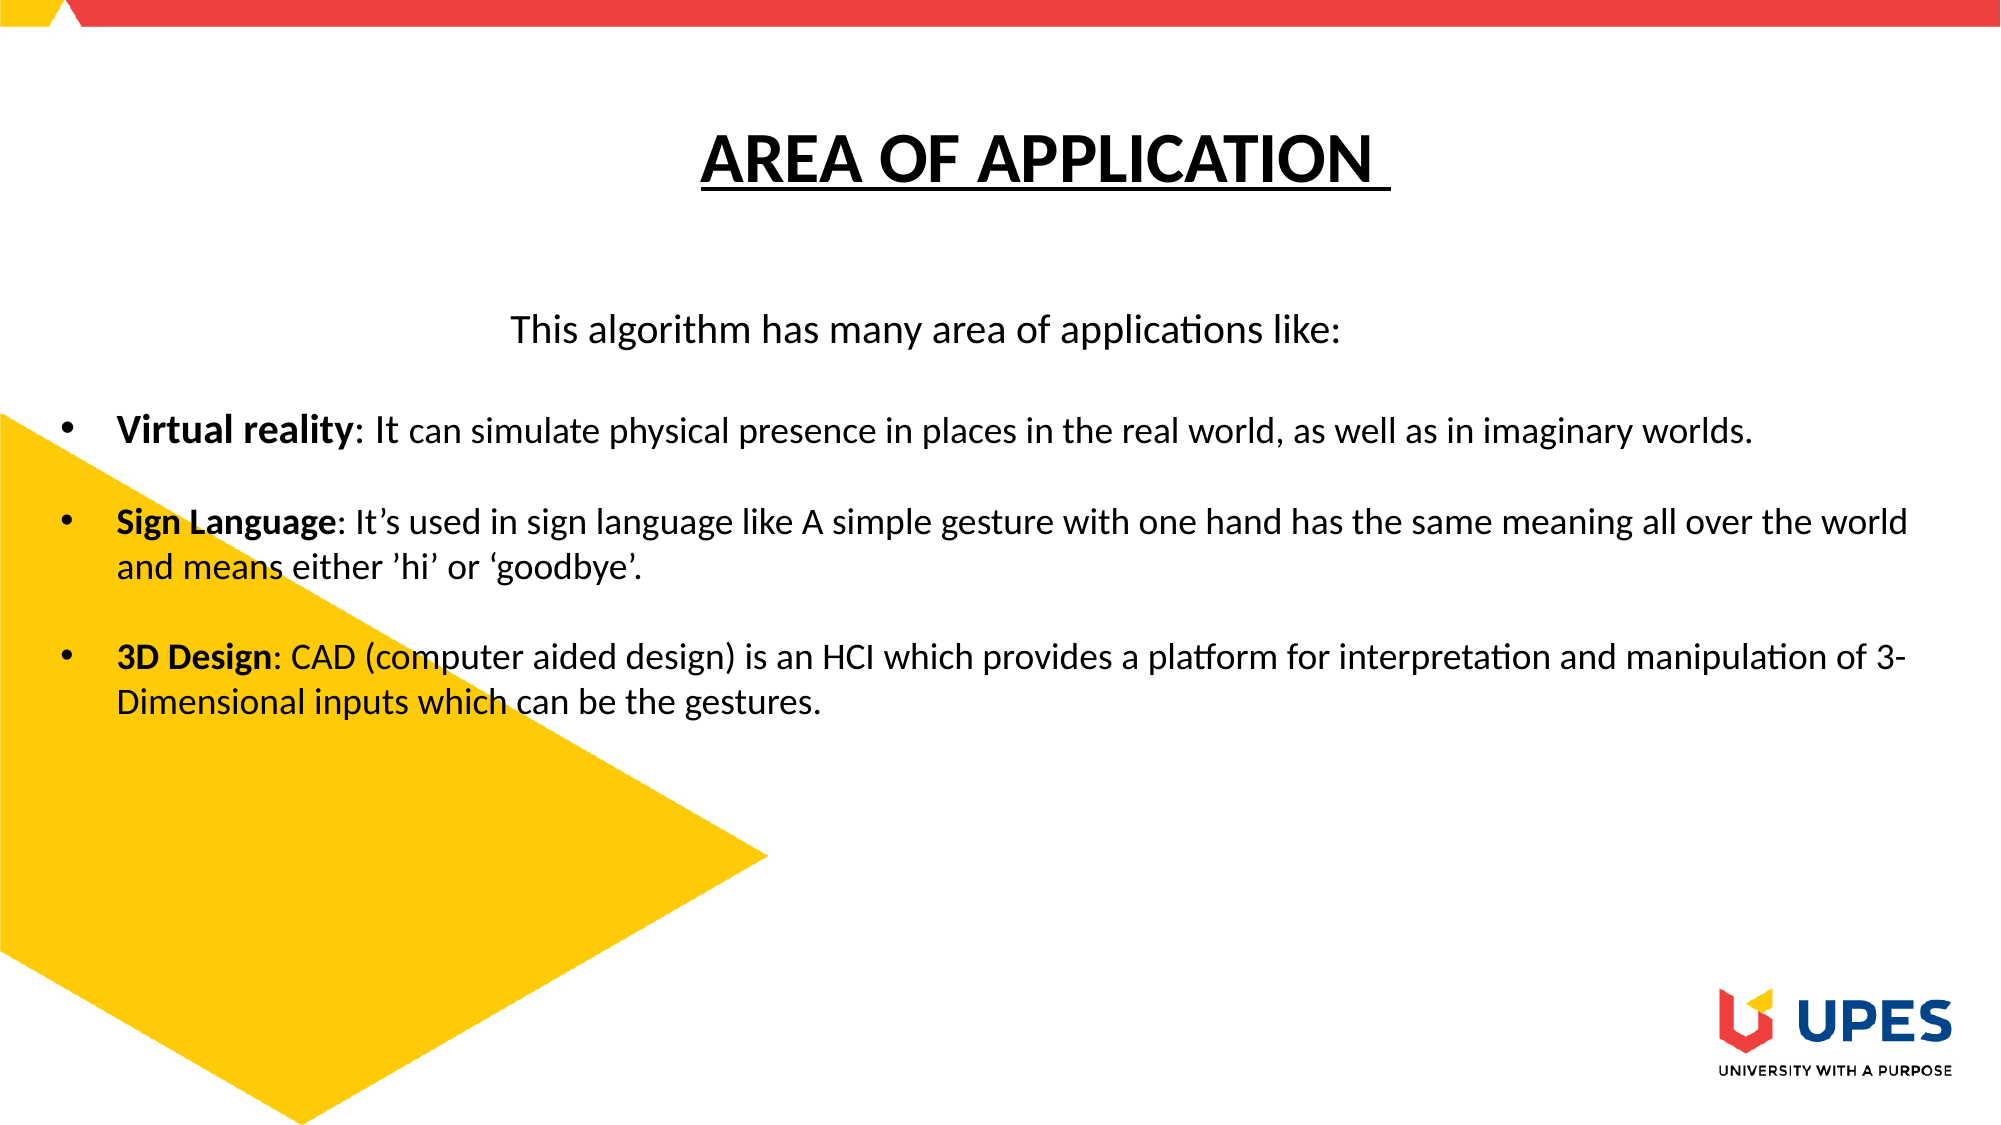

# AREA OF APPLICATION
	This algorithm has many area of applications like:

Virtual reality: It can simulate physical presence in places in the real world, as well as in imaginary worlds.

Sign Language: It’s used in sign language like A simple gesture with one hand has the same meaning all over the world and means either ’hi’ or ‘goodbye’.

3D Design: CAD (computer aided design) is an HCI which provides a platform for interpretation and manipulation of 3-Dimensional inputs which can be the gestures.